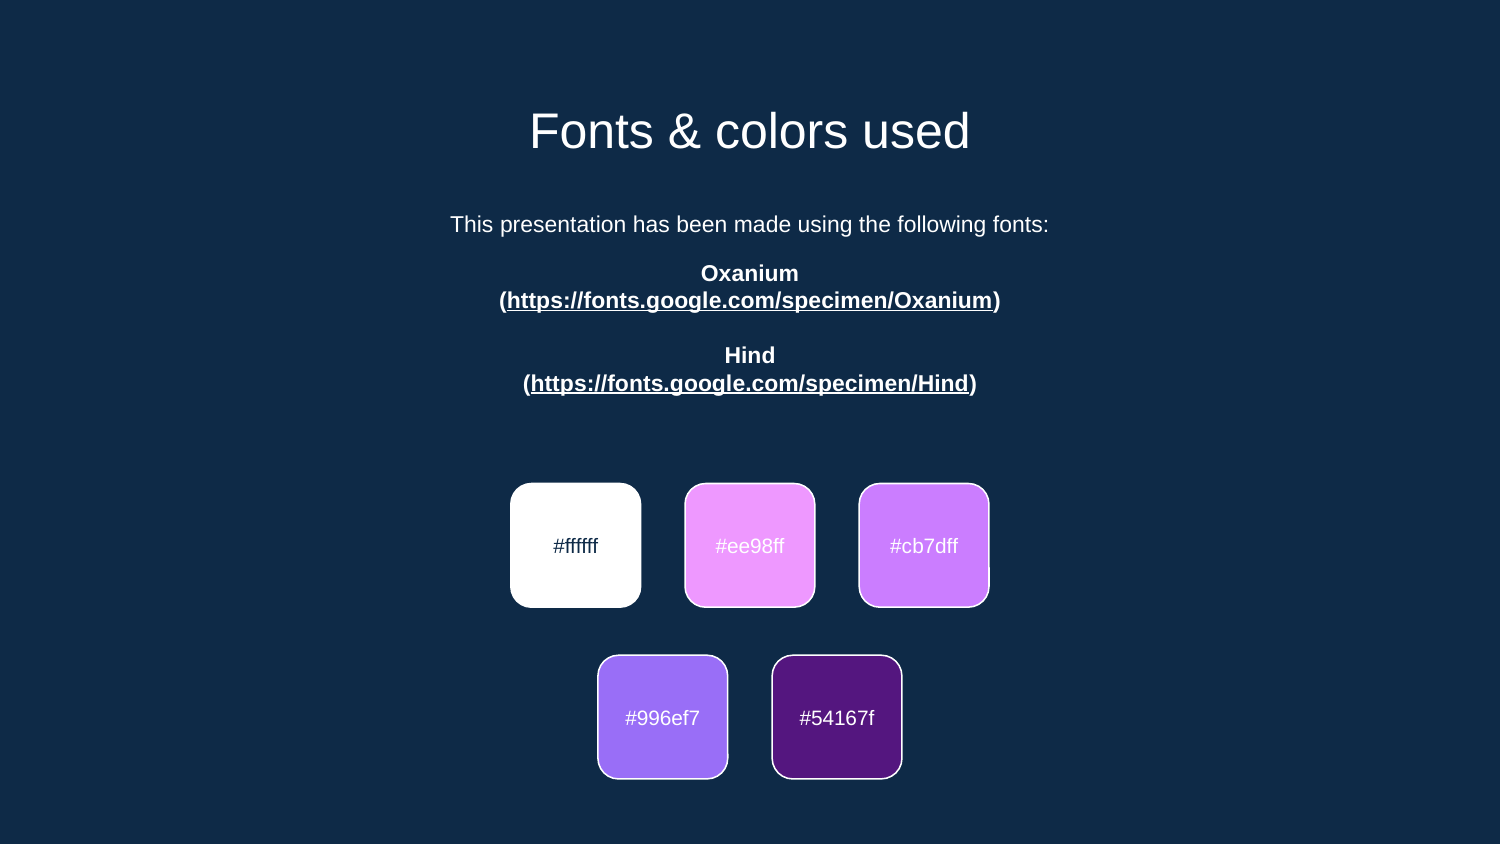

# Fonts & colors used
This presentation has been made using the following fonts:
Oxanium
(https://fonts.google.com/specimen/Oxanium)

Hind
(https://fonts.google.com/specimen/Hind)

#ffffff
#ee98ff
#cb7dff

#996ef7
#54167f